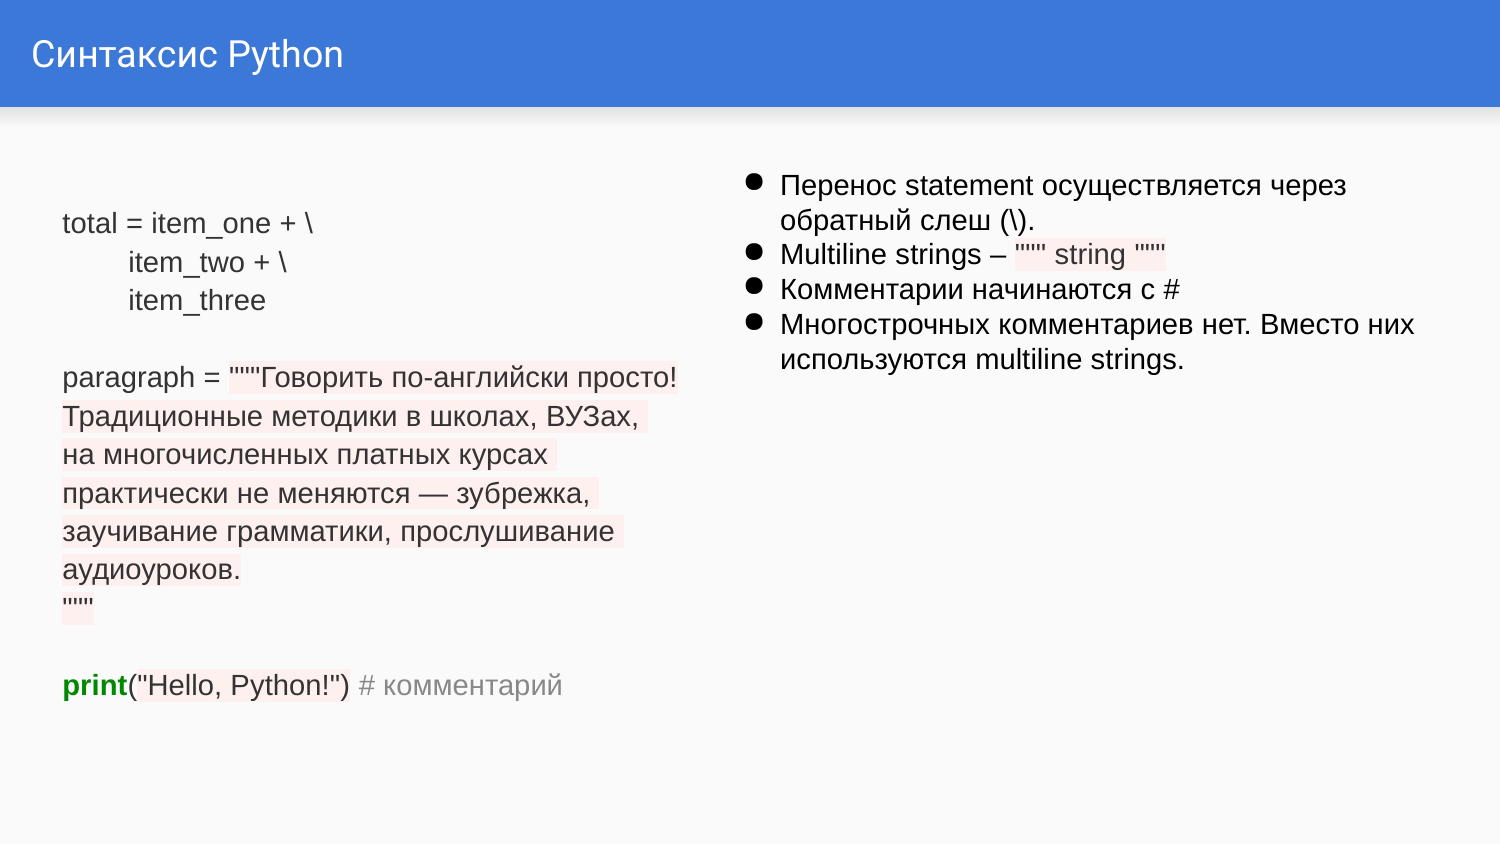

# Синтаксис Python
total = item_one + \
        item_two + \
        item_three
paragraph = """Говорить по-английски просто!
Традиционные методики в школах, ВУЗах,
на многочисленных платных курсах
практически не меняются — зубрежка,
заучивание грамматики, прослушивание
аудиоуроков.
"""
print("Hello, Python!") # комментарий

Перенос statement осуществляется через обратный слеш (\).
Multiline strings – """ string """
Комментарии начинаются с #
Многострочных комментариев нет. Вместо них используются multiline strings.